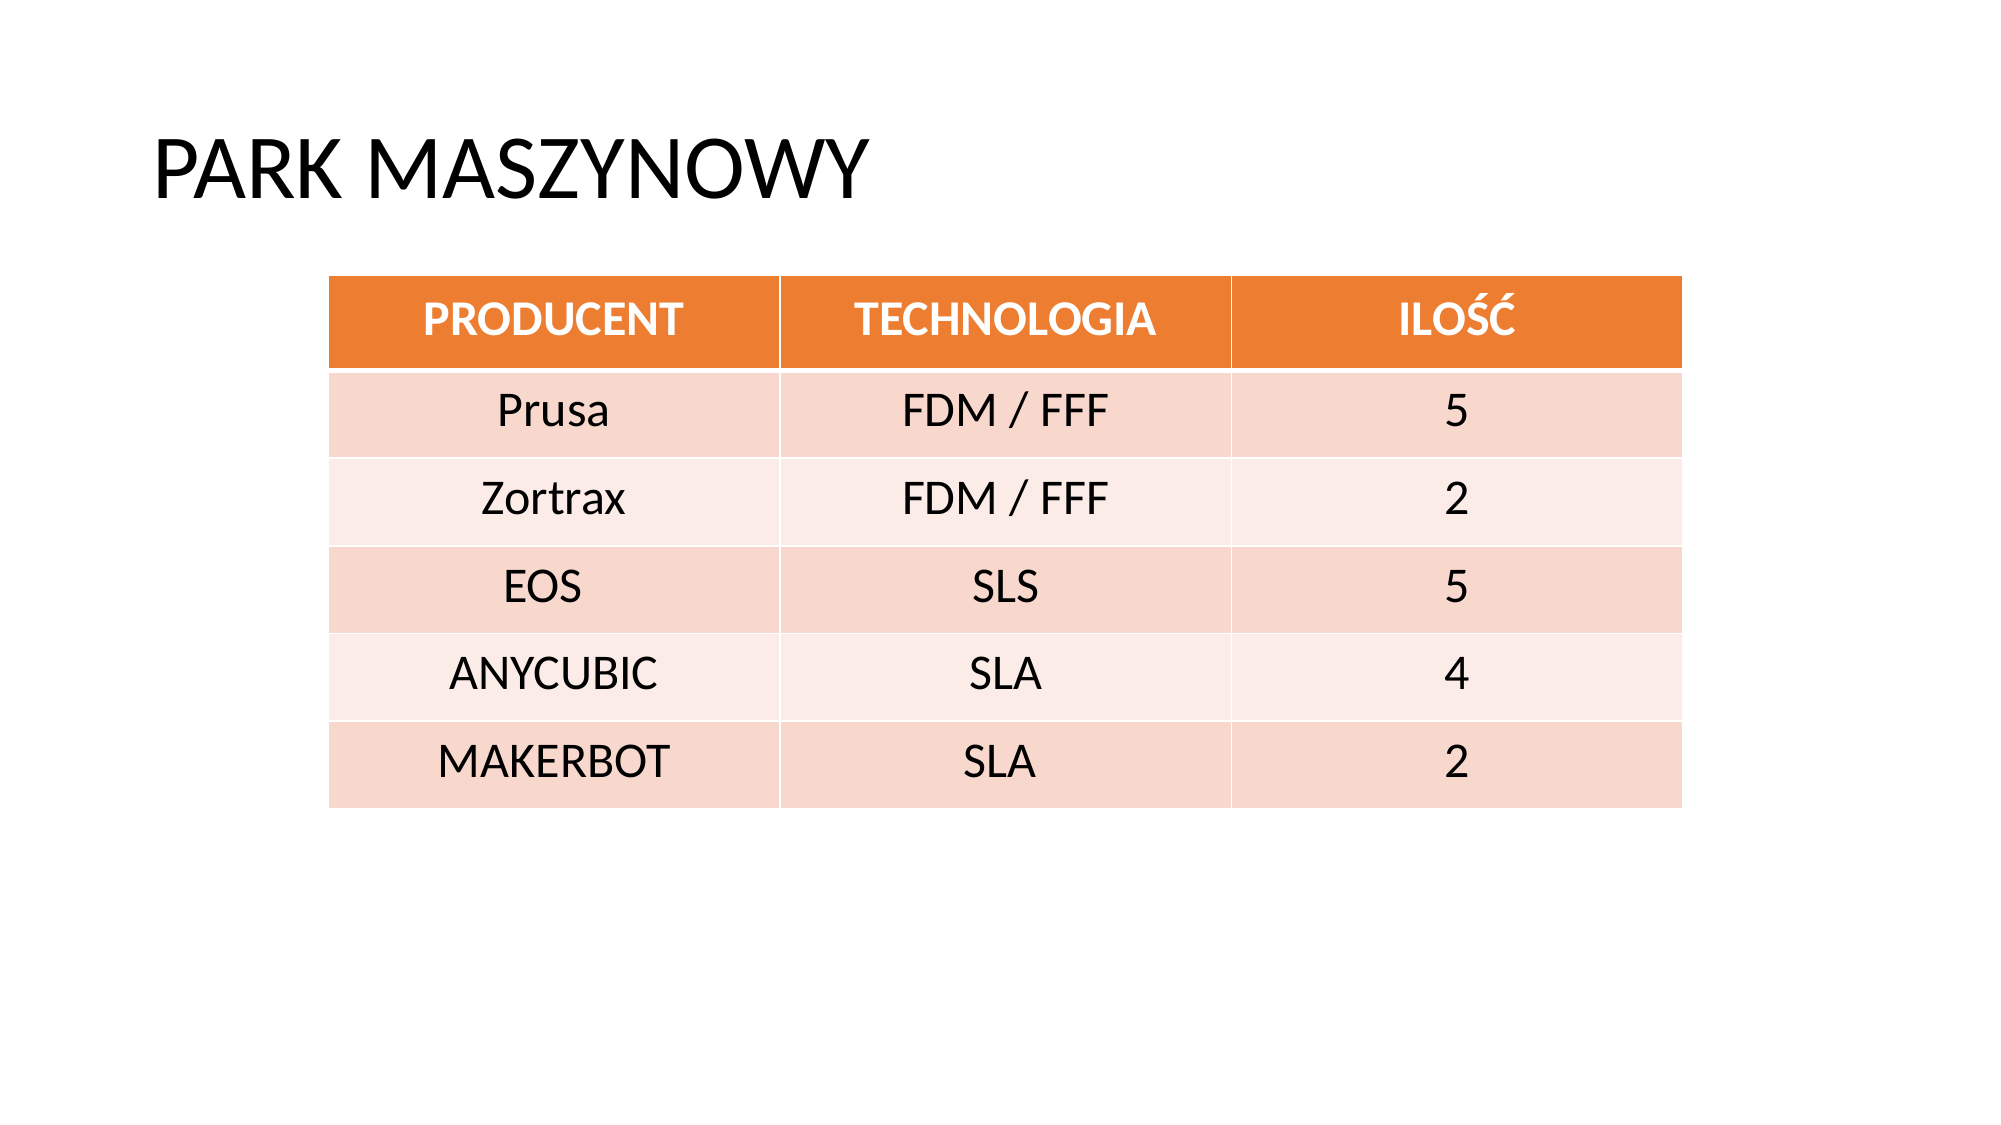

# PARK MASZYNOWY
| PRODUCENT | TECHNOLOGIA | ILOŚĆ |
| --- | --- | --- |
| Prusa | FDM / FFF | 5 |
| Zortrax | FDM / FFF | 2 |
| EOS | SLS | 5 |
| ANYCUBIC | SLA | 4 |
| MAKERBOT | SLA | 2 |